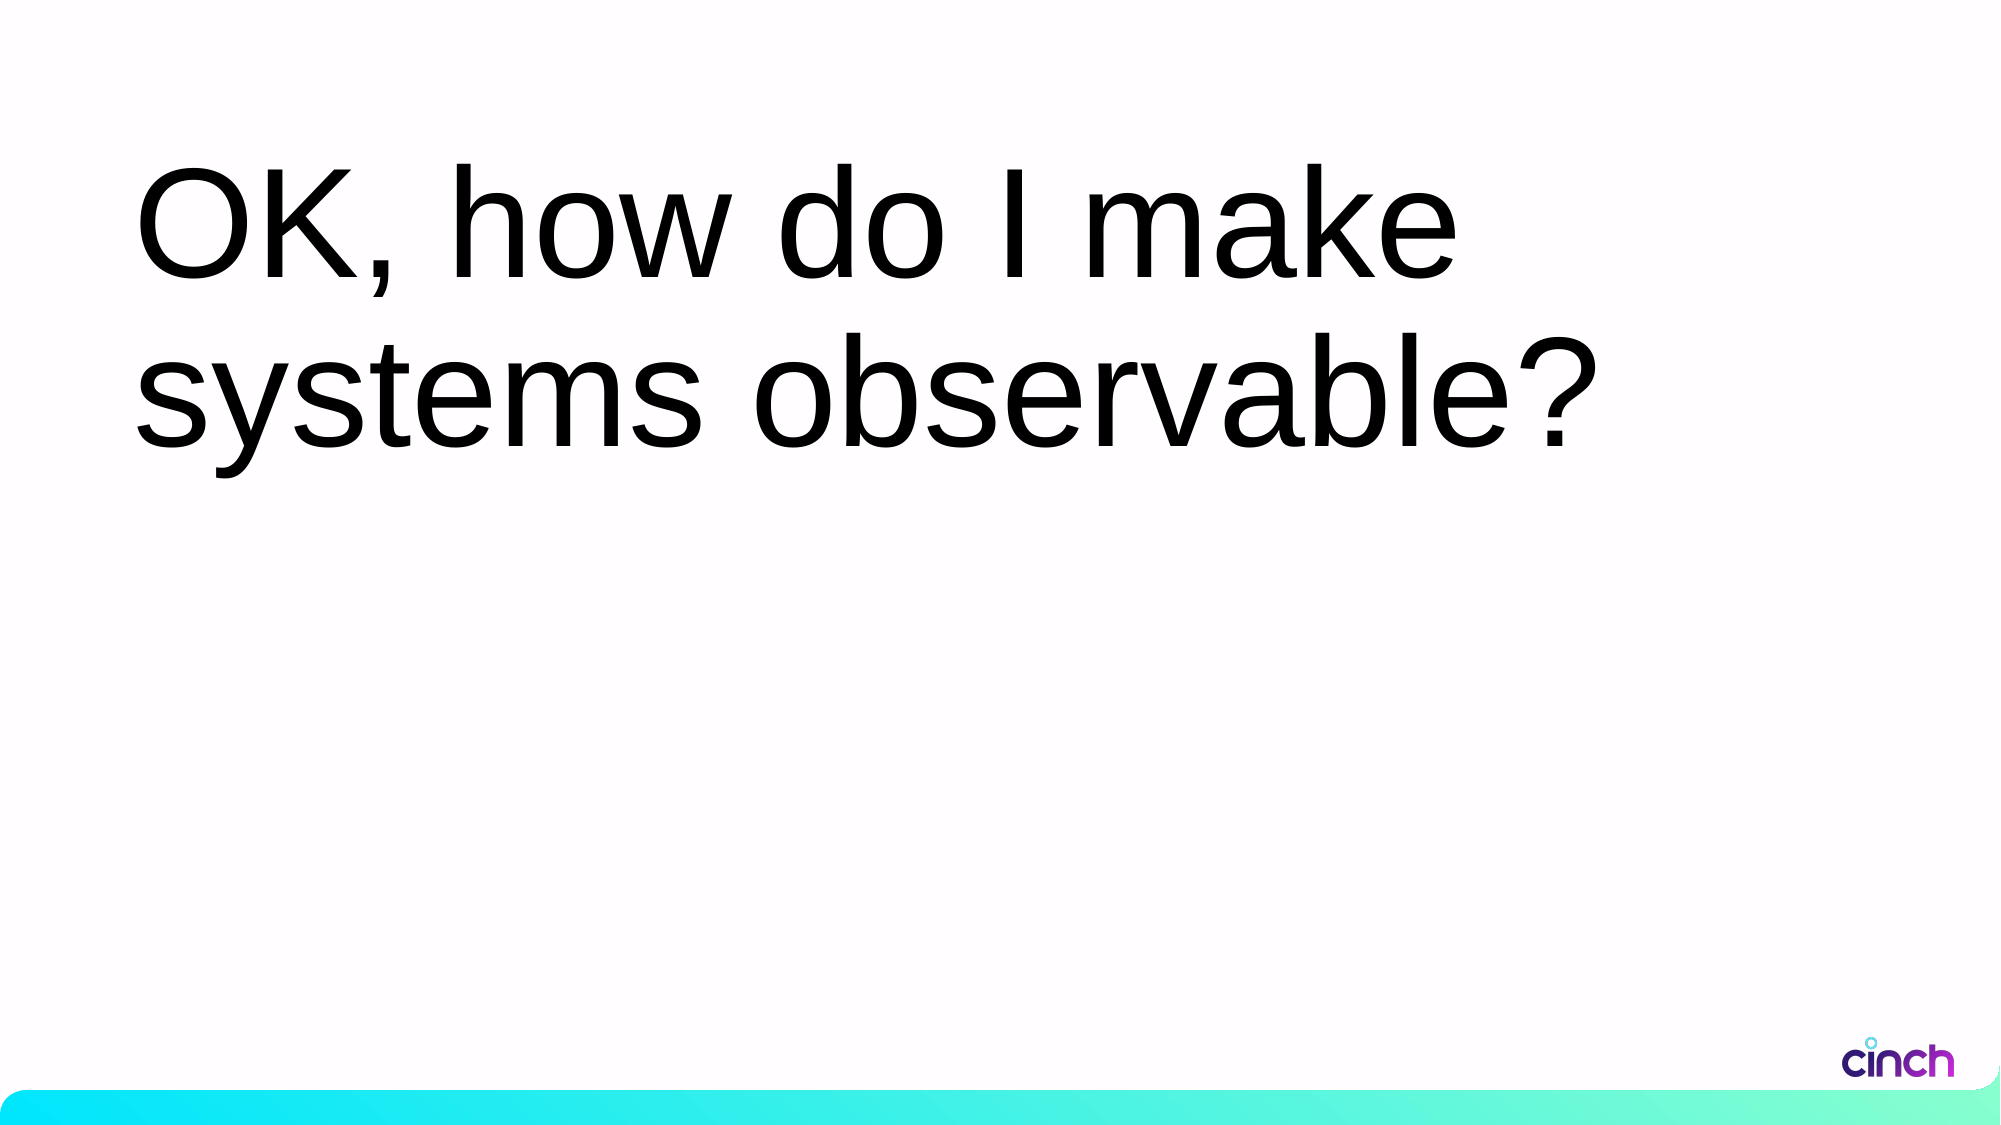

# OK, how do I make systems observable?